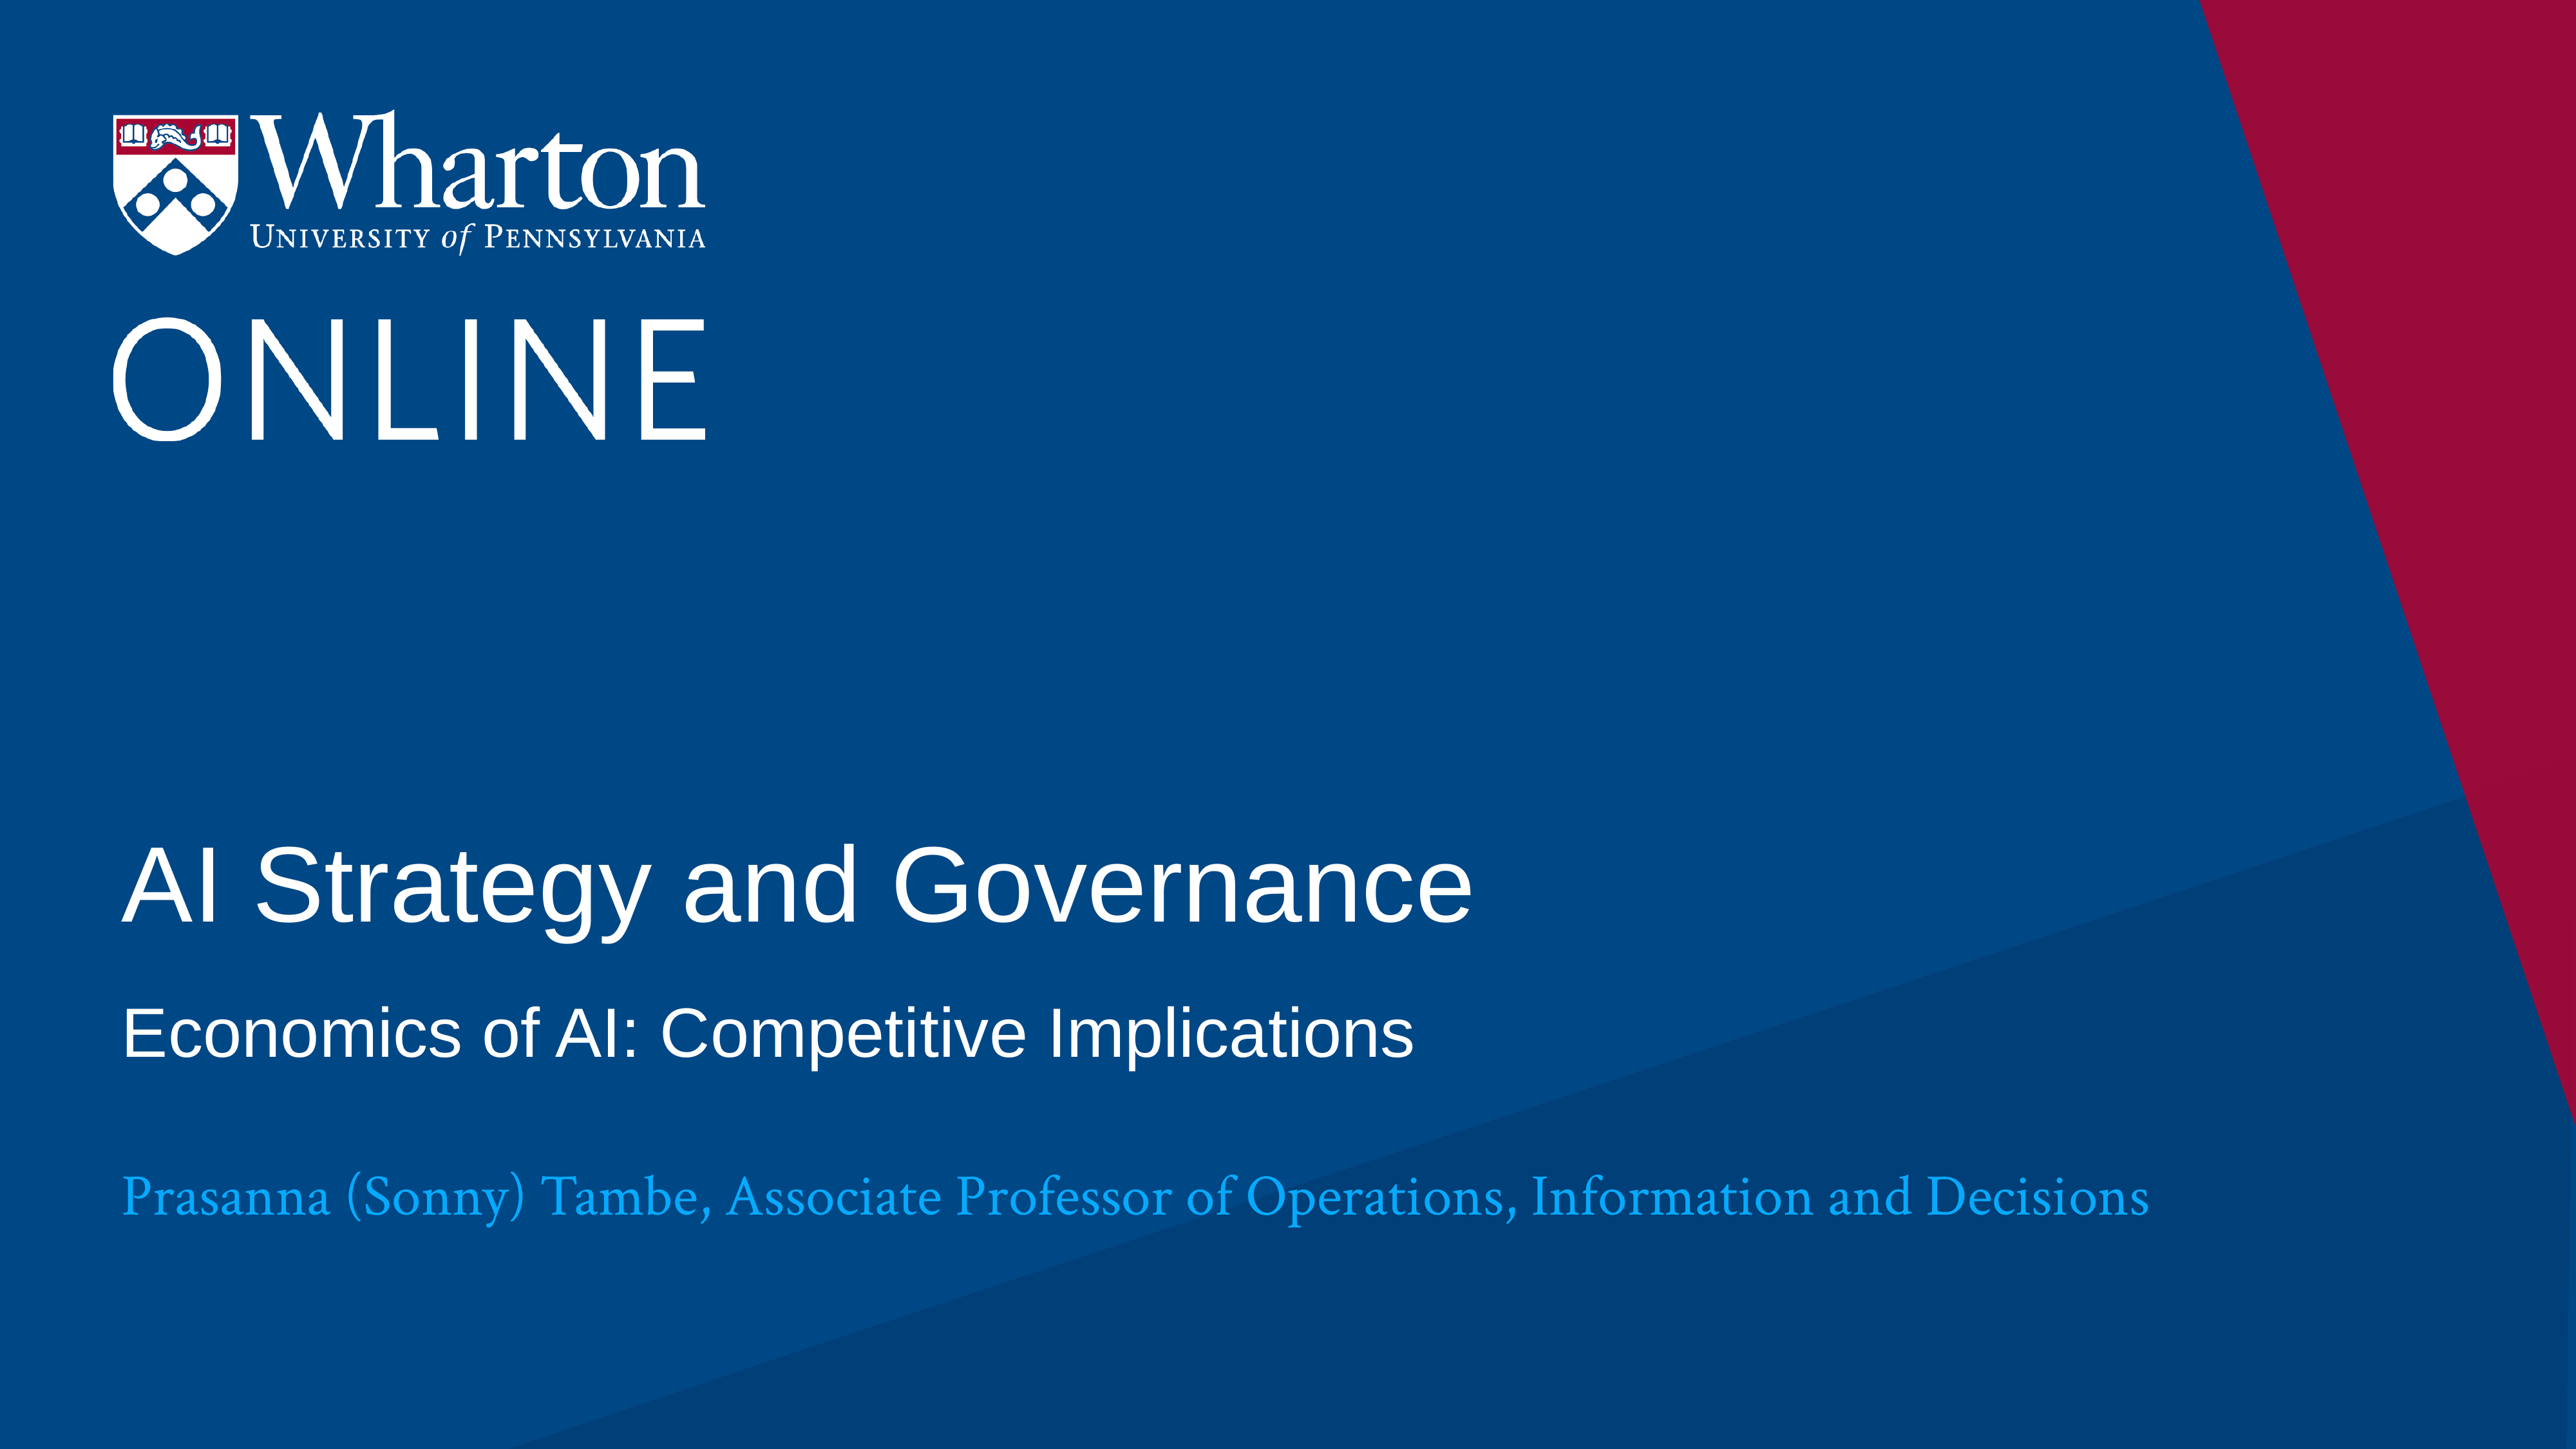

# AI Strategy and Governance
Economics of AI: Competitive Implications
Prasanna (Sonny) Tambe, Associate Professor of Operations, Information and Decisions